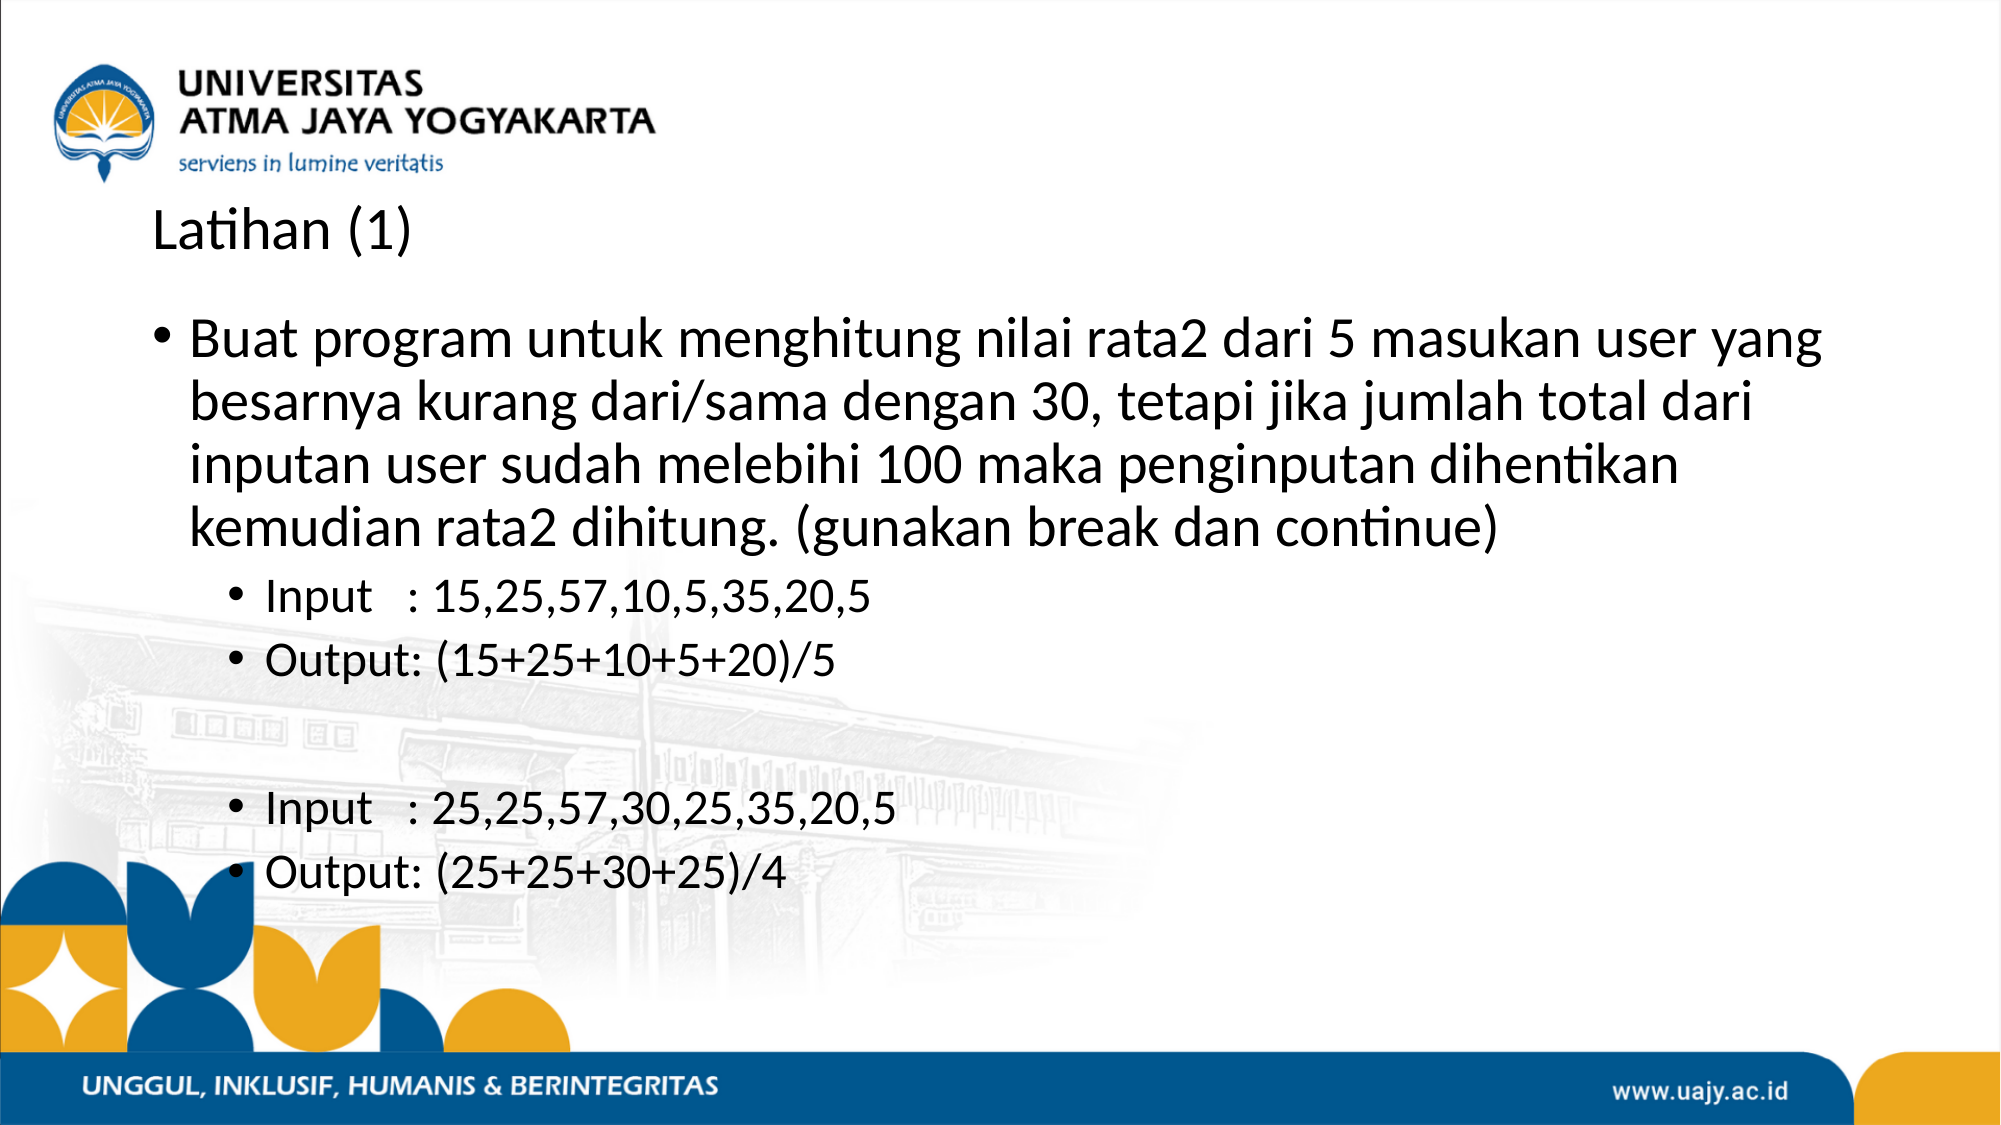

# Latihan (1)
Buat program untuk menghitung nilai rata2 dari 5 masukan user yang besarnya kurang dari/sama dengan 30, tetapi jika jumlah total dari inputan user sudah melebihi 100 maka penginputan dihentikan kemudian rata2 dihitung. (gunakan break dan continue)
Input   : 15,25,57,10,5,35,20,5
Output: (15+25+10+5+20)/5

Input   : 25,25,57,30,25,35,20,5
Output: (25+25+30+25)/4